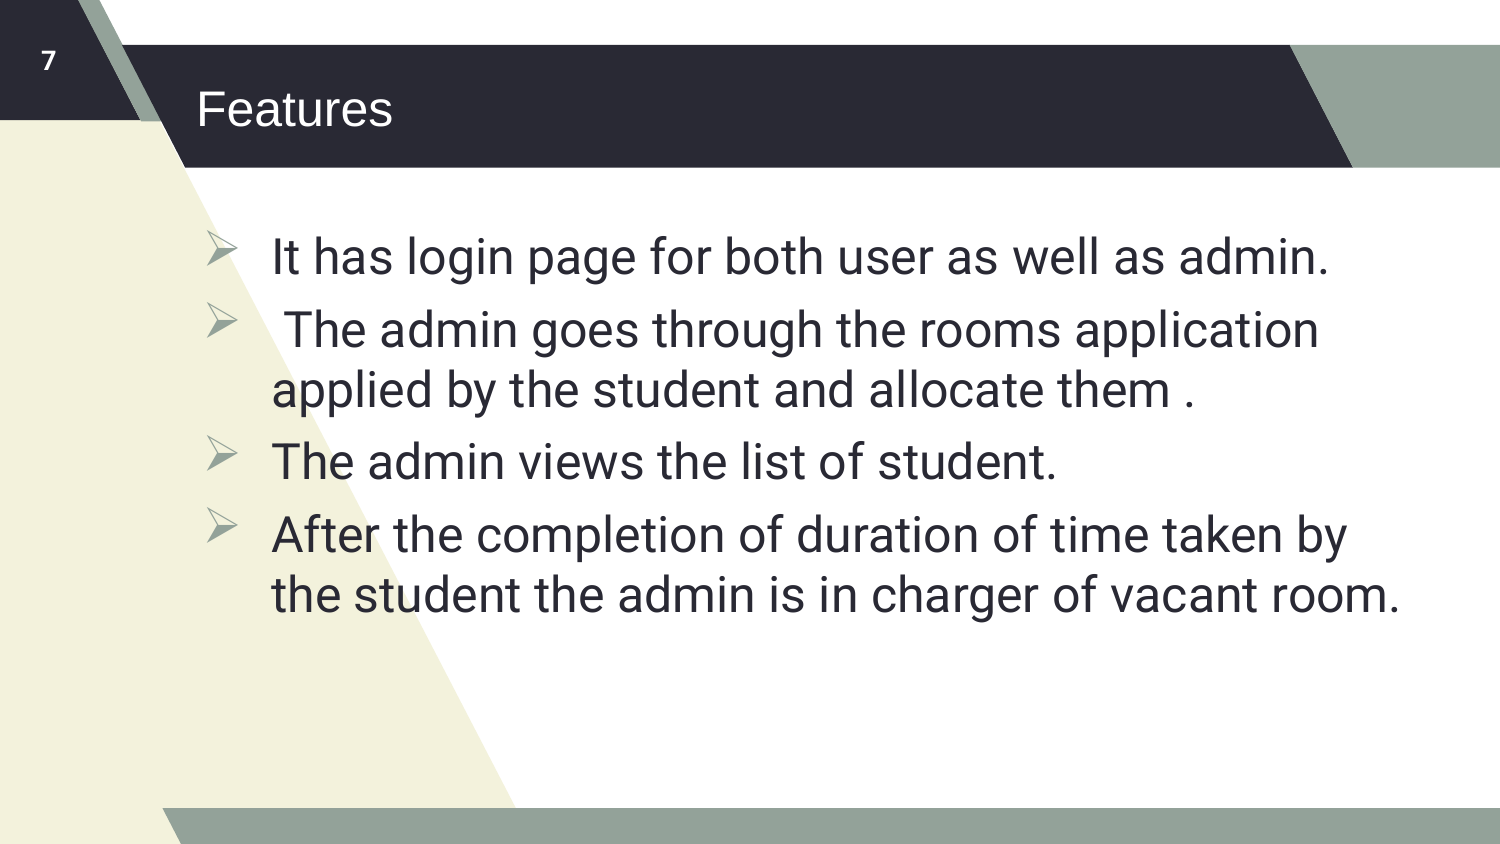

7
# Features
It has login page for both user as well as admin.
 The admin goes through the rooms application applied by the student and allocate them .
The admin views the list of student.
After the completion of duration of time taken by the student the admin is in charger of vacant room.